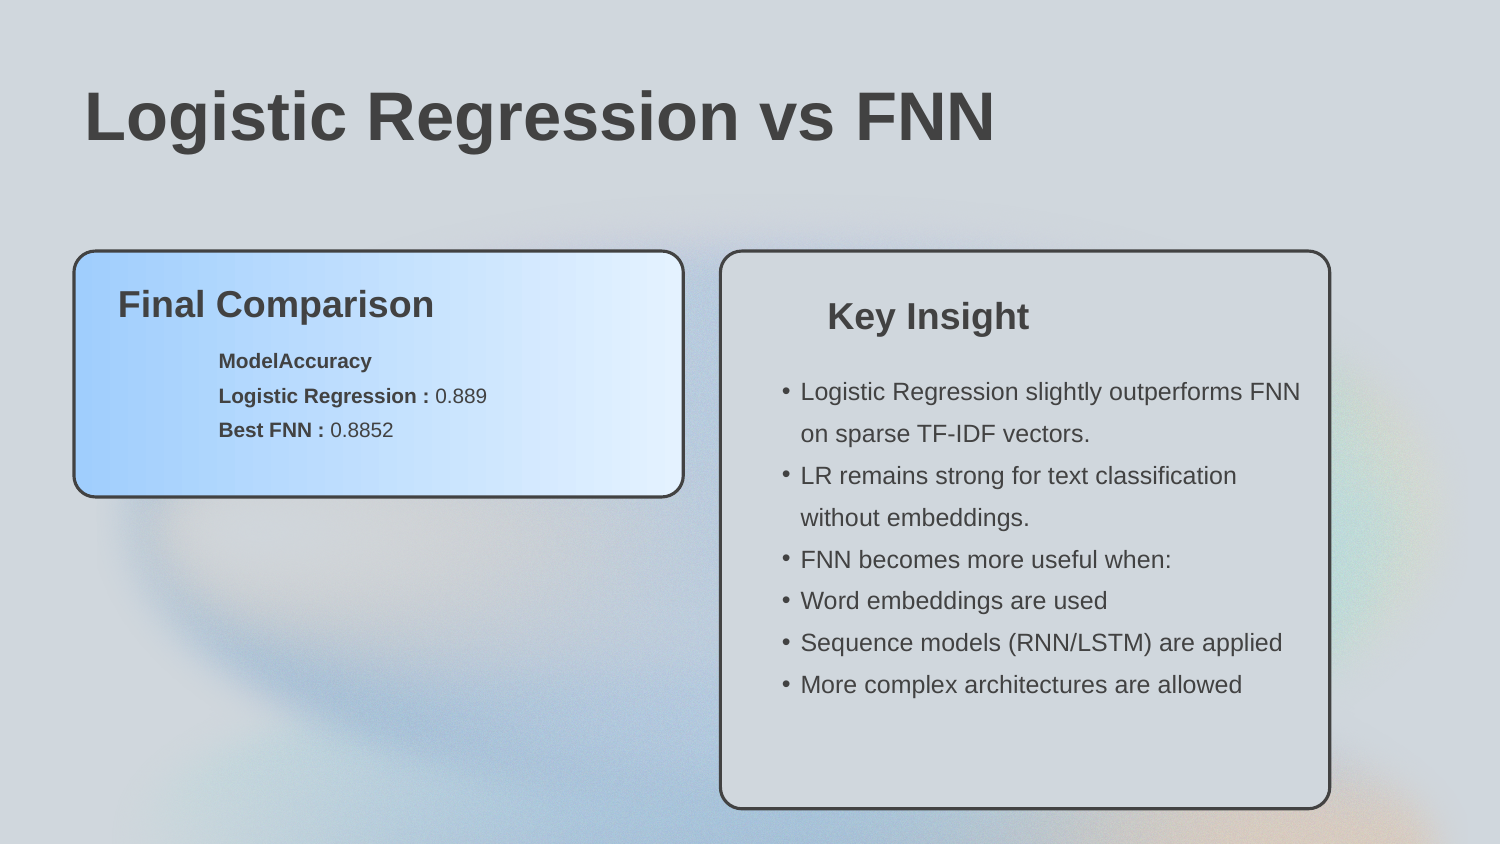

Logistic Regression vs FNN

Final Comparison
Key Insight
ModelAccuracy
Logistic Regression : 0.889
Best FNN : 0.8852

Logistic Regression slightly outperforms FNN on sparse TF-IDF vectors.
LR remains strong for text classification without embeddings.
FNN becomes more useful when:
Word embeddings are used
Sequence models (RNN/LSTM) are applied
More complex architectures are allowed